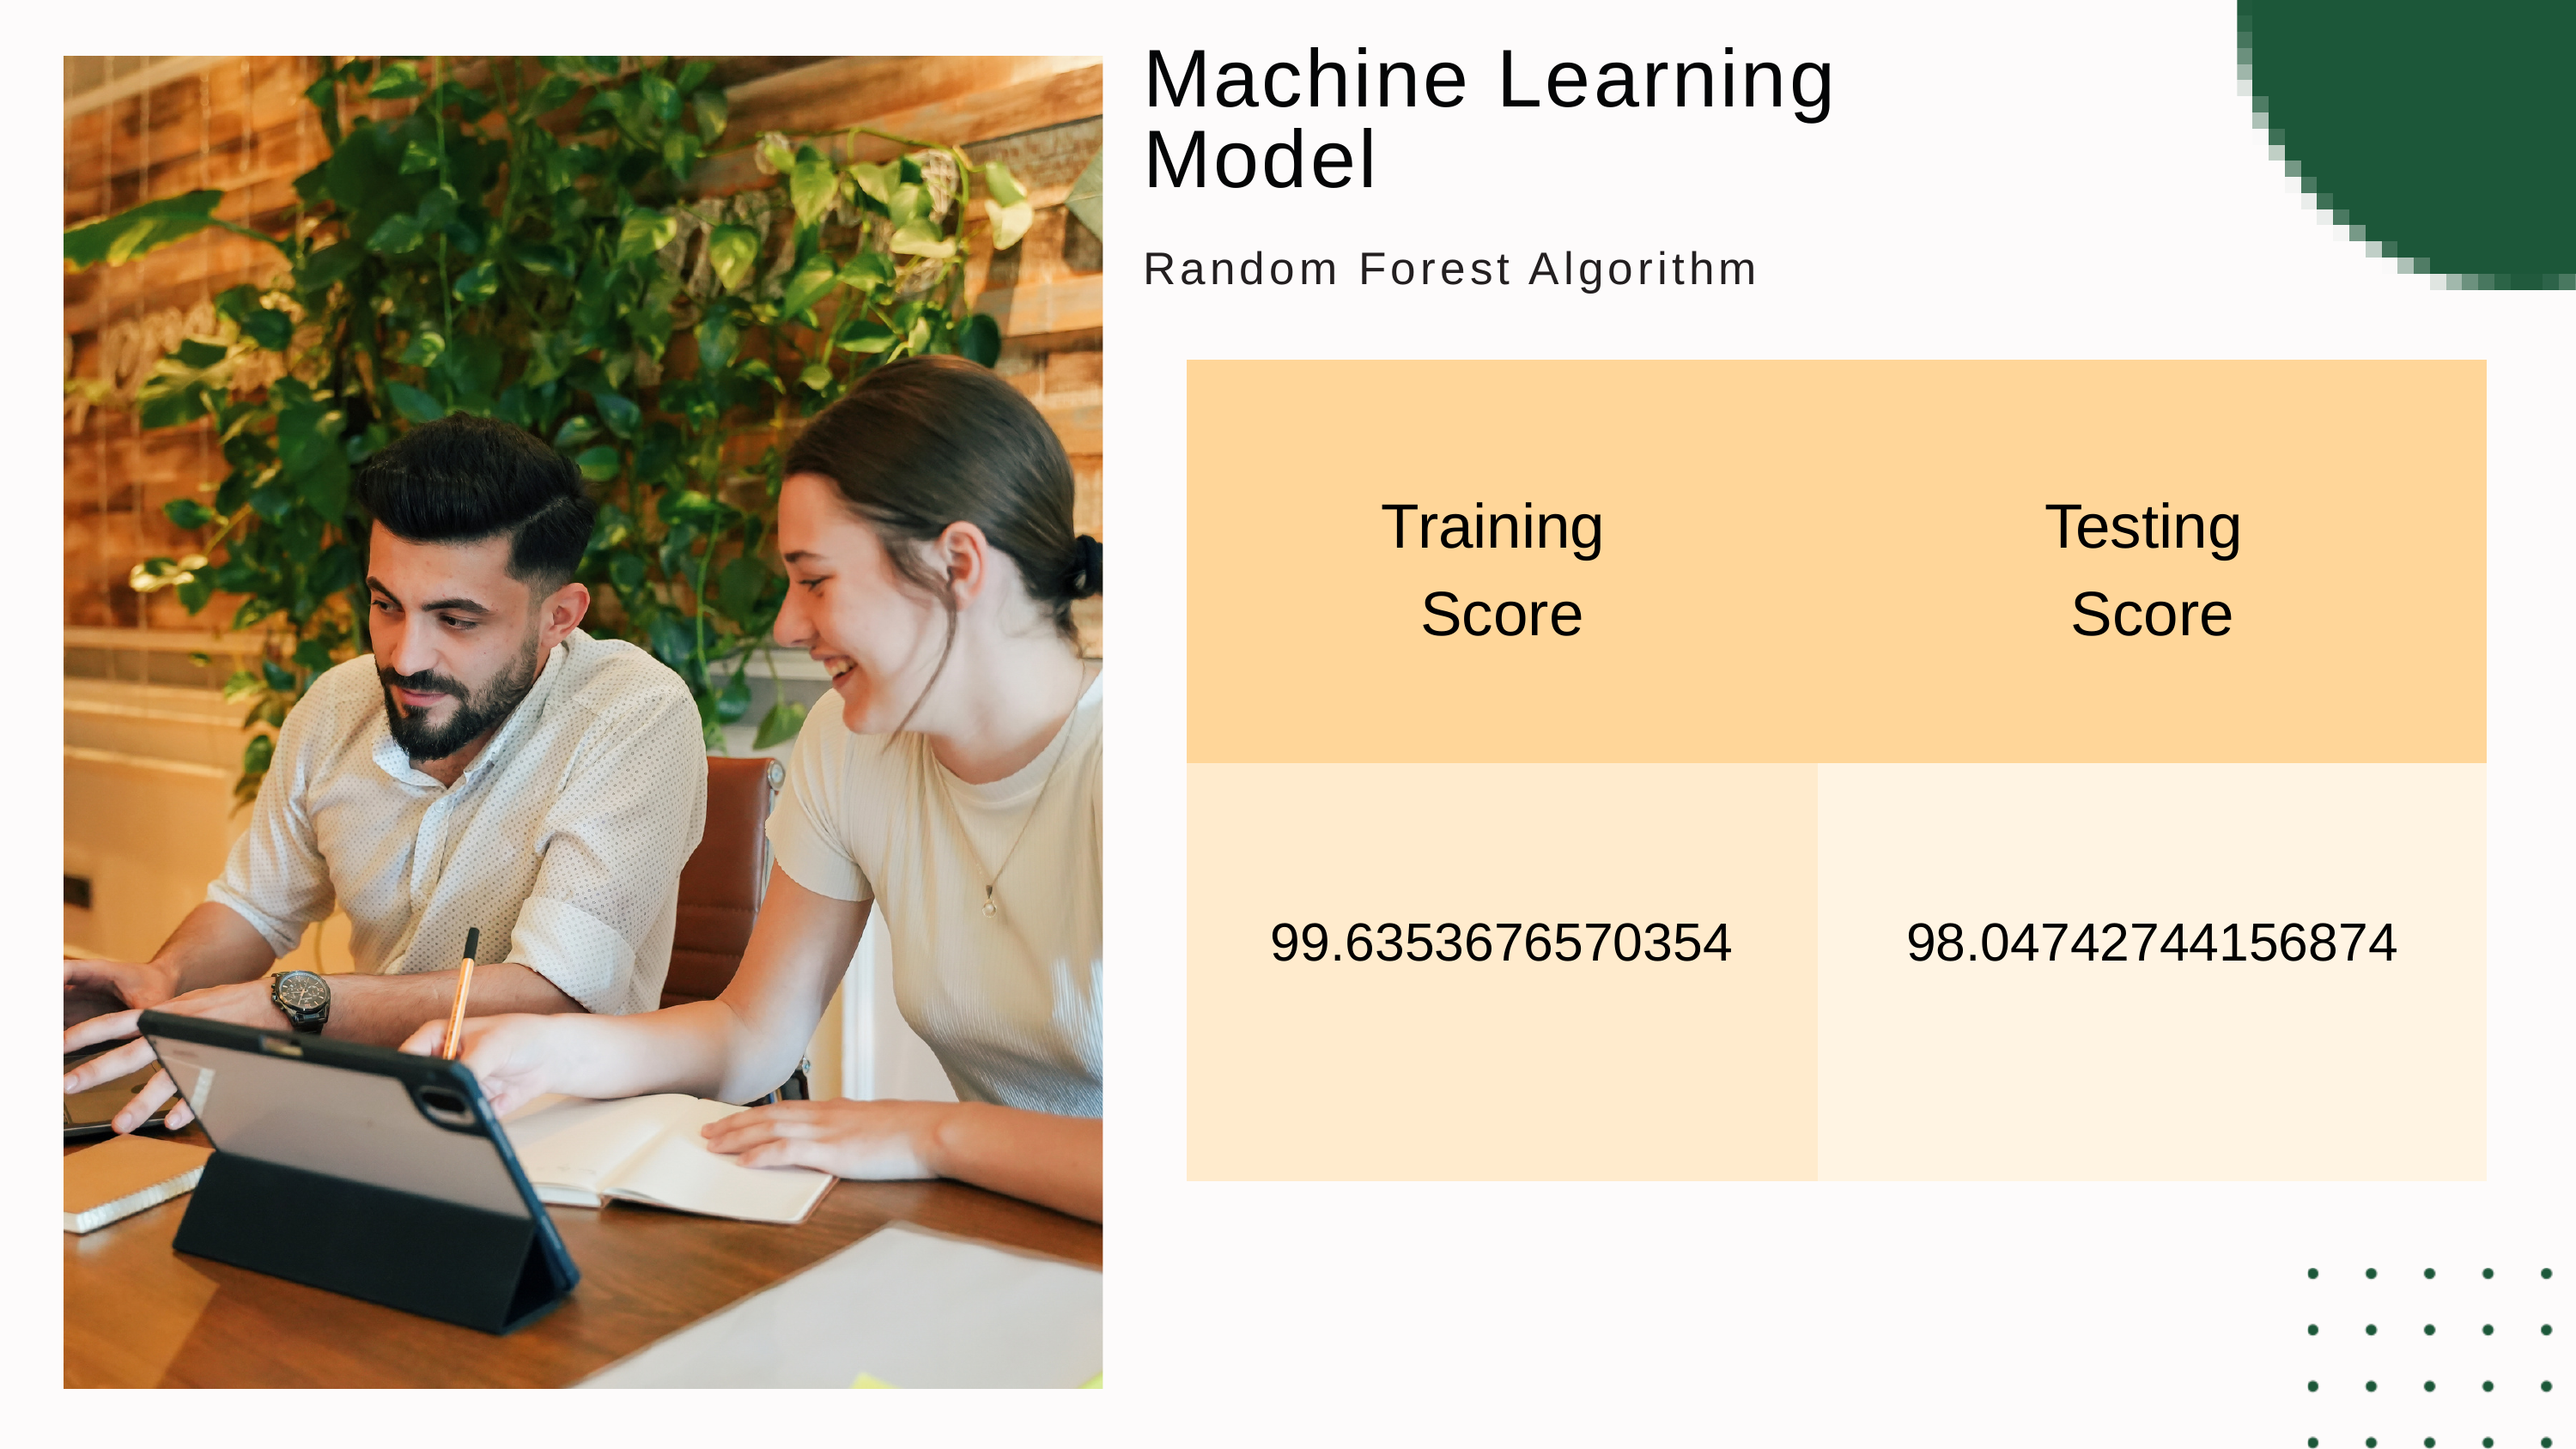

Machine Learning Model

Random Forest Algorithm
| Training Score | Testing Score |
| --- | --- |
| 99.6353676570354 | 98.04742744156874 |